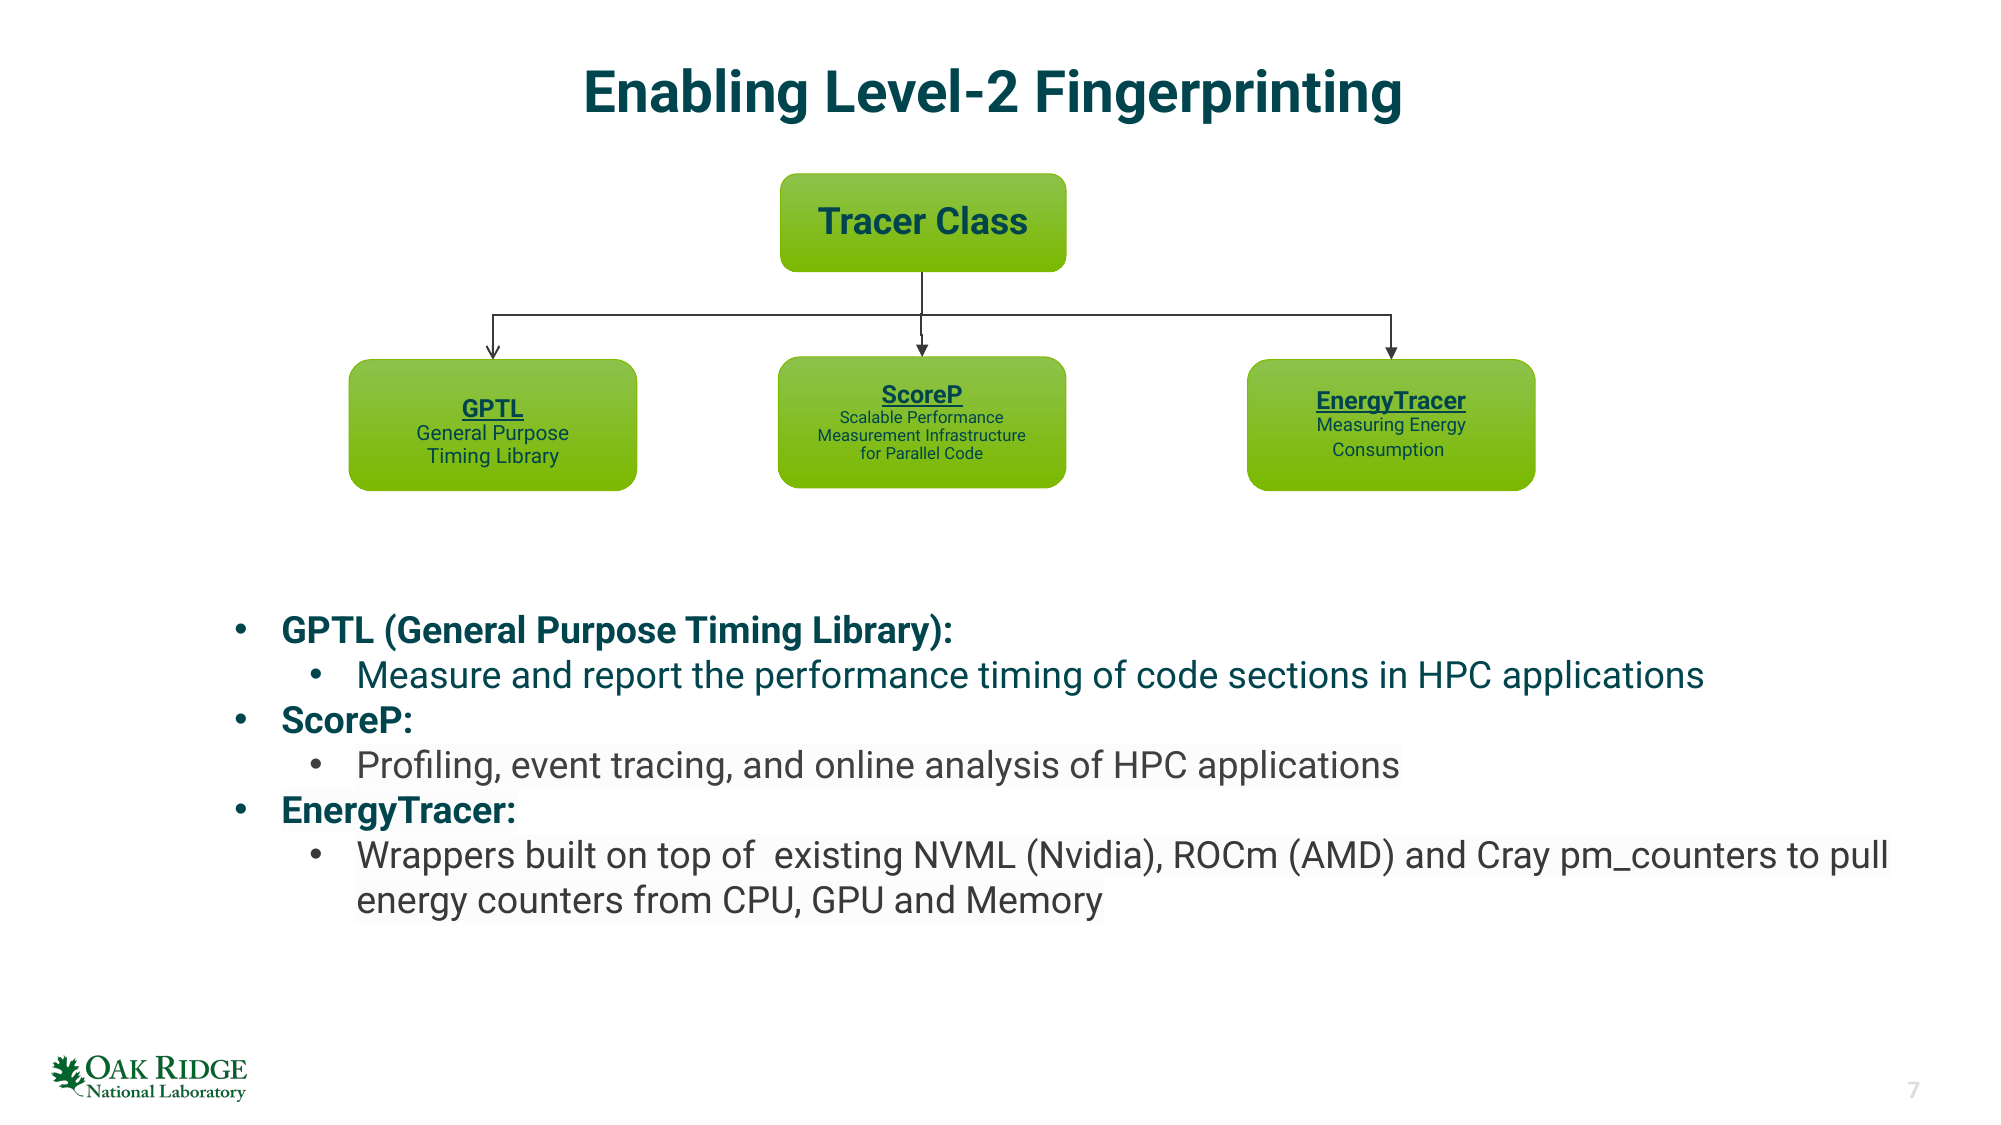

Enabling Level-2 Fingerprinting
Tracer Class
ScoreP
Scalable Performance Measurement Infrastructure for Parallel Code
GPTL
General Purpose Timing Library
EnergyTracer
Measuring Energy Consumption
GPTL (General Purpose Timing Library):
Measure and report the performance timing of code sections in HPC applications
ScoreP:
Profiling, event tracing, and online analysis of HPC applications
EnergyTracer:
Wrappers built on top of  existing NVML (Nvidia), ROCm (AMD) and Cray pm_counters to pull energy counters from CPU, GPU and Memory